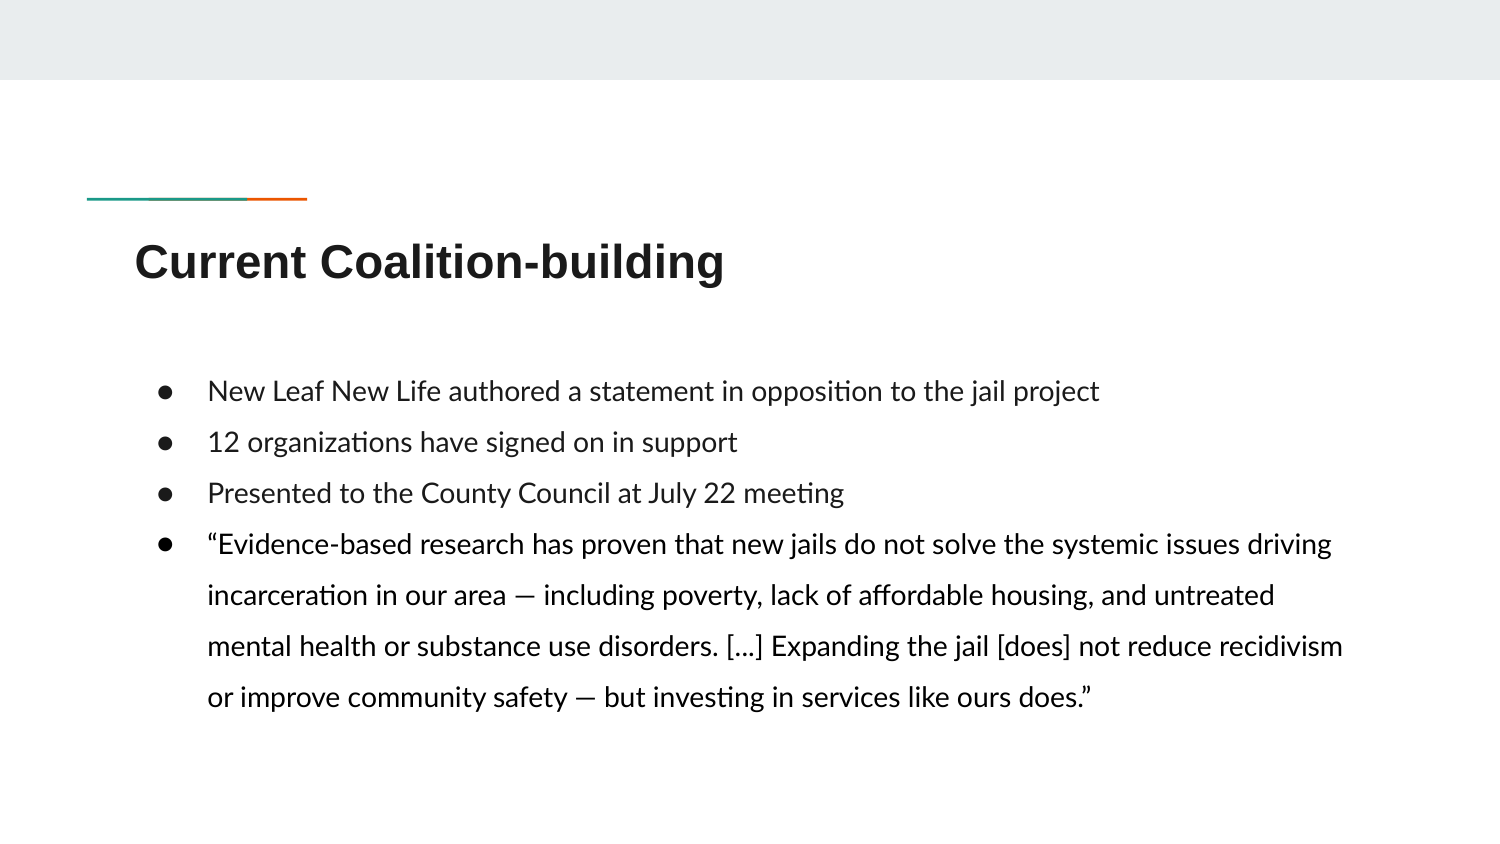

# Current Coalition-building
New Leaf New Life authored a statement in opposition to the jail project
12 organizations have signed on in support
Presented to the County Council at July 22 meeting
“Evidence-based research has proven that new jails do not solve the systemic issues driving incarceration in our area — including poverty, lack of affordable housing, and untreated mental health or substance use disorders. [...] Expanding the jail [does] not reduce recidivism or improve community safety — but investing in services like ours does.”